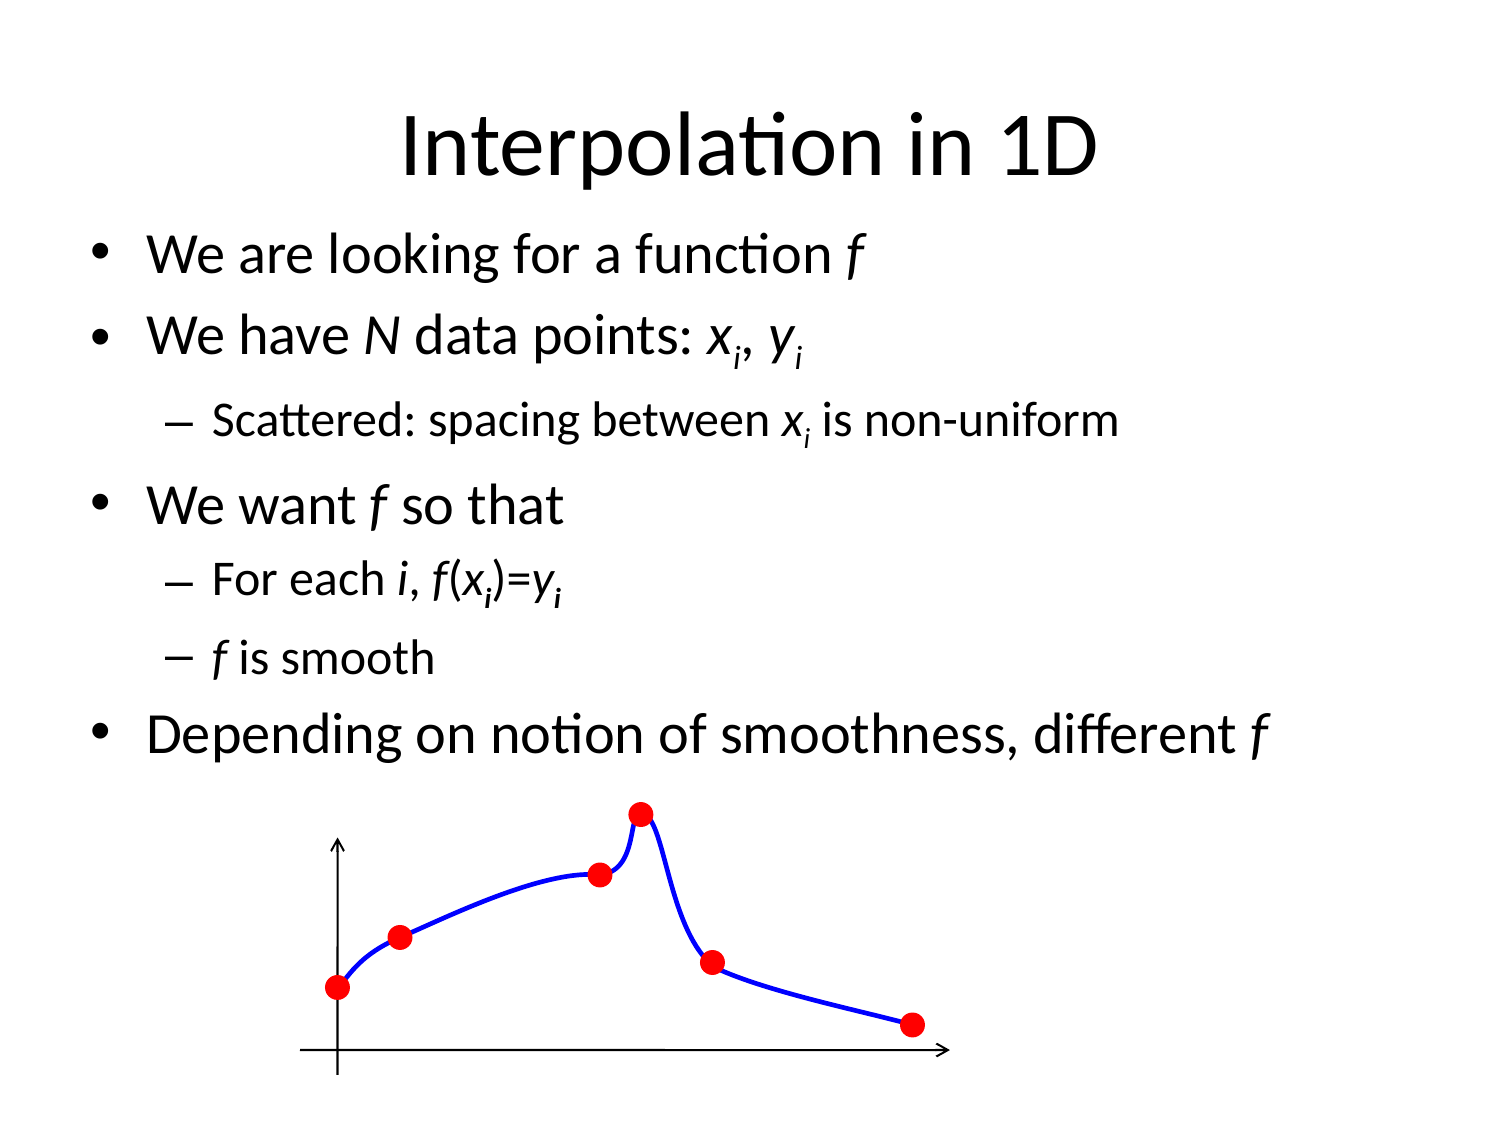

# Interpolation in 1D
We are looking for a function f
We have N data points: xi, yi
Scattered: spacing between xi is non-uniform
We want f so that
For each i, f(xi)=yi
f is smooth
Depending on notion of smoothness, different f